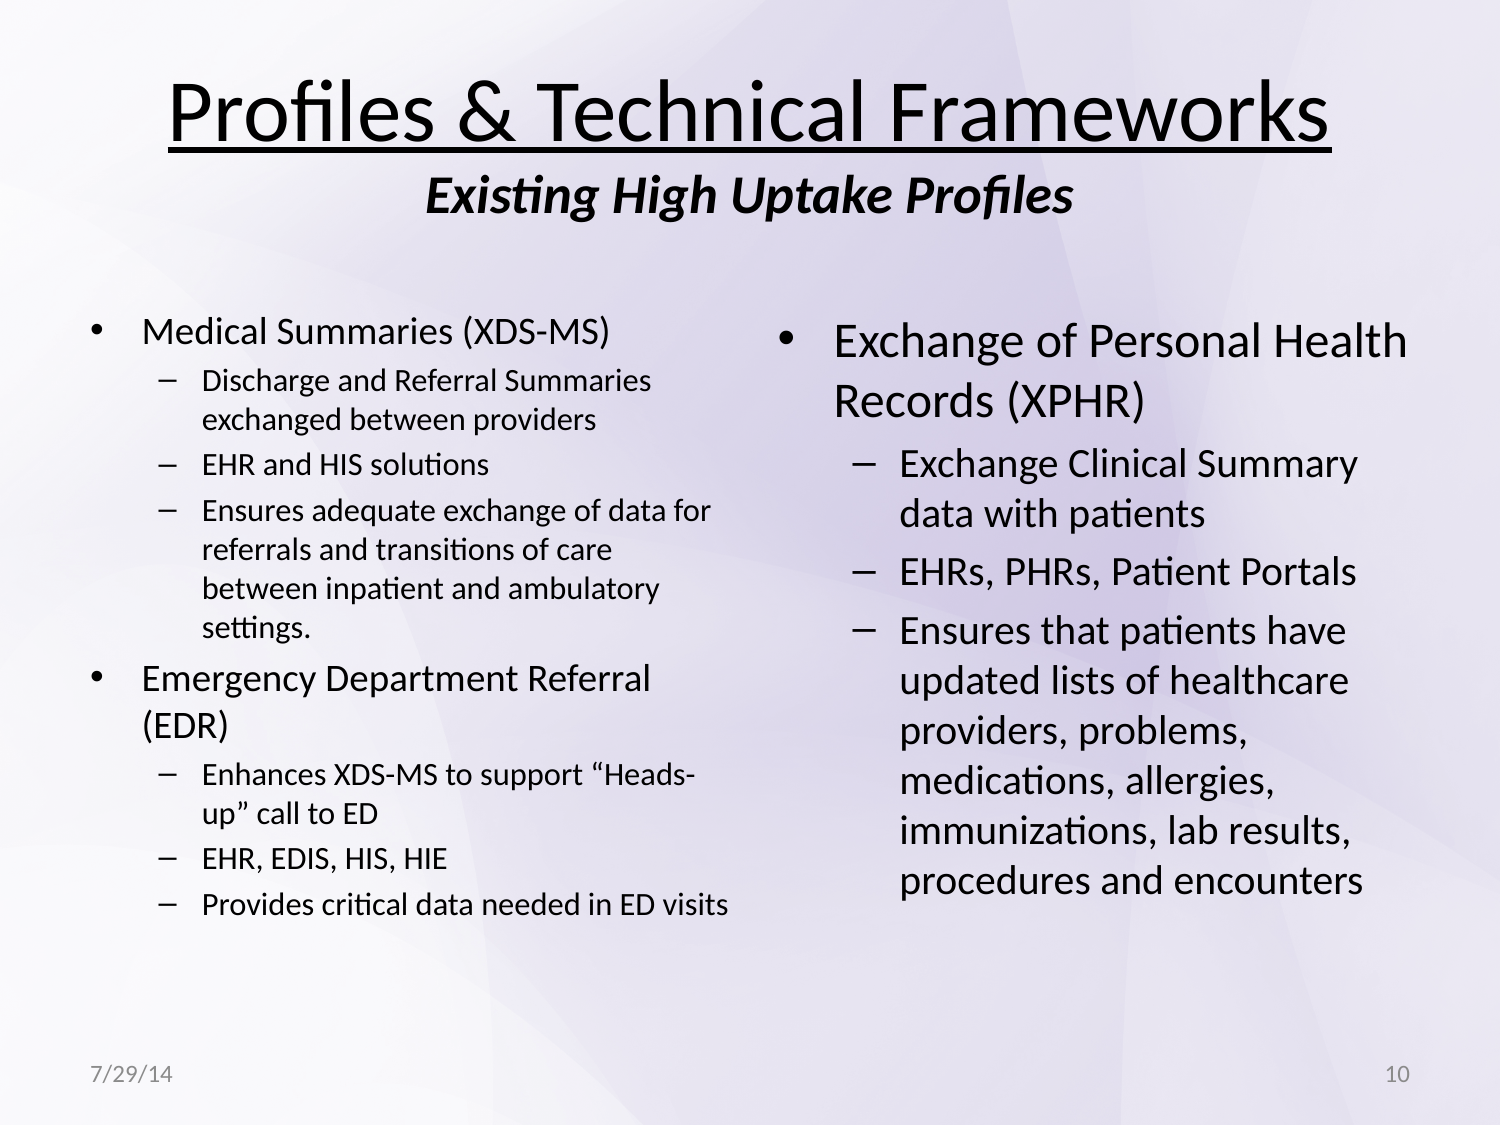

# Profiles & Technical Frameworks Existing High Uptake Profiles
Medical Summaries (XDS-MS)
Discharge and Referral Summaries exchanged between providers
EHR and HIS solutions
Ensures adequate exchange of data for referrals and transitions of care between inpatient and ambulatory settings.
Emergency Department Referral (EDR)
Enhances XDS-MS to support “Heads-up” call to ED
EHR, EDIS, HIS, HIE
Provides critical data needed in ED visits
Exchange of Personal Health Records (XPHR)
Exchange Clinical Summary data with patients
EHRs, PHRs, Patient Portals
Ensures that patients have updated lists of healthcare providers, problems, medications, allergies, immunizations, lab results, procedures and encounters

7/29/14
10